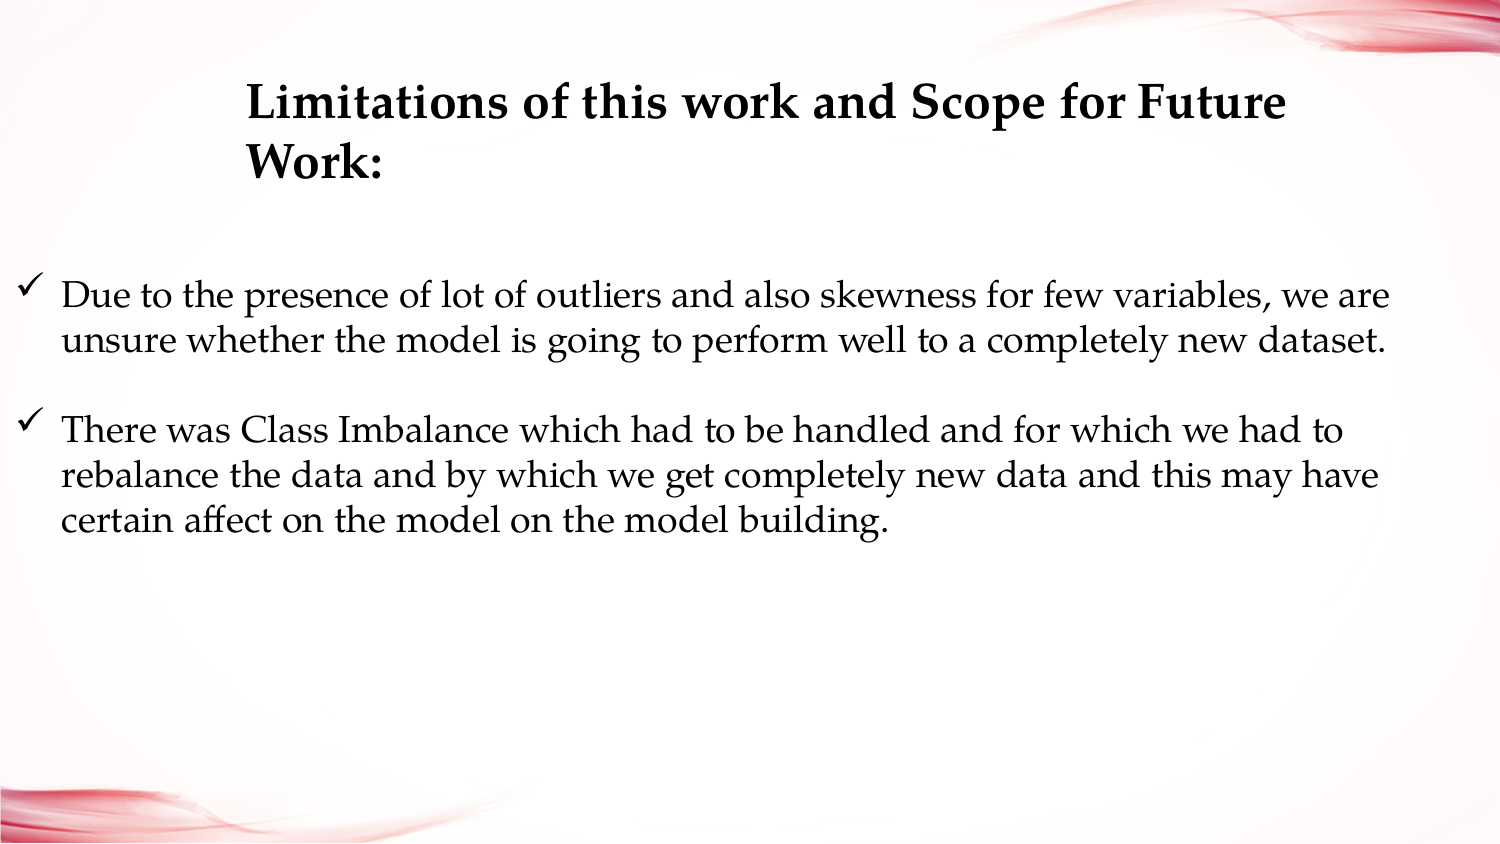

Limitations of this work and Scope for Future Work:
Due to the presence of lot of outliers and also skewness for few variables, we are unsure whether the model is going to perform well to a completely new dataset.

There was Class Imbalance which had to be handled and for which we had to rebalance the data and by which we get completely new data and this may have certain affect on the model on the model building.